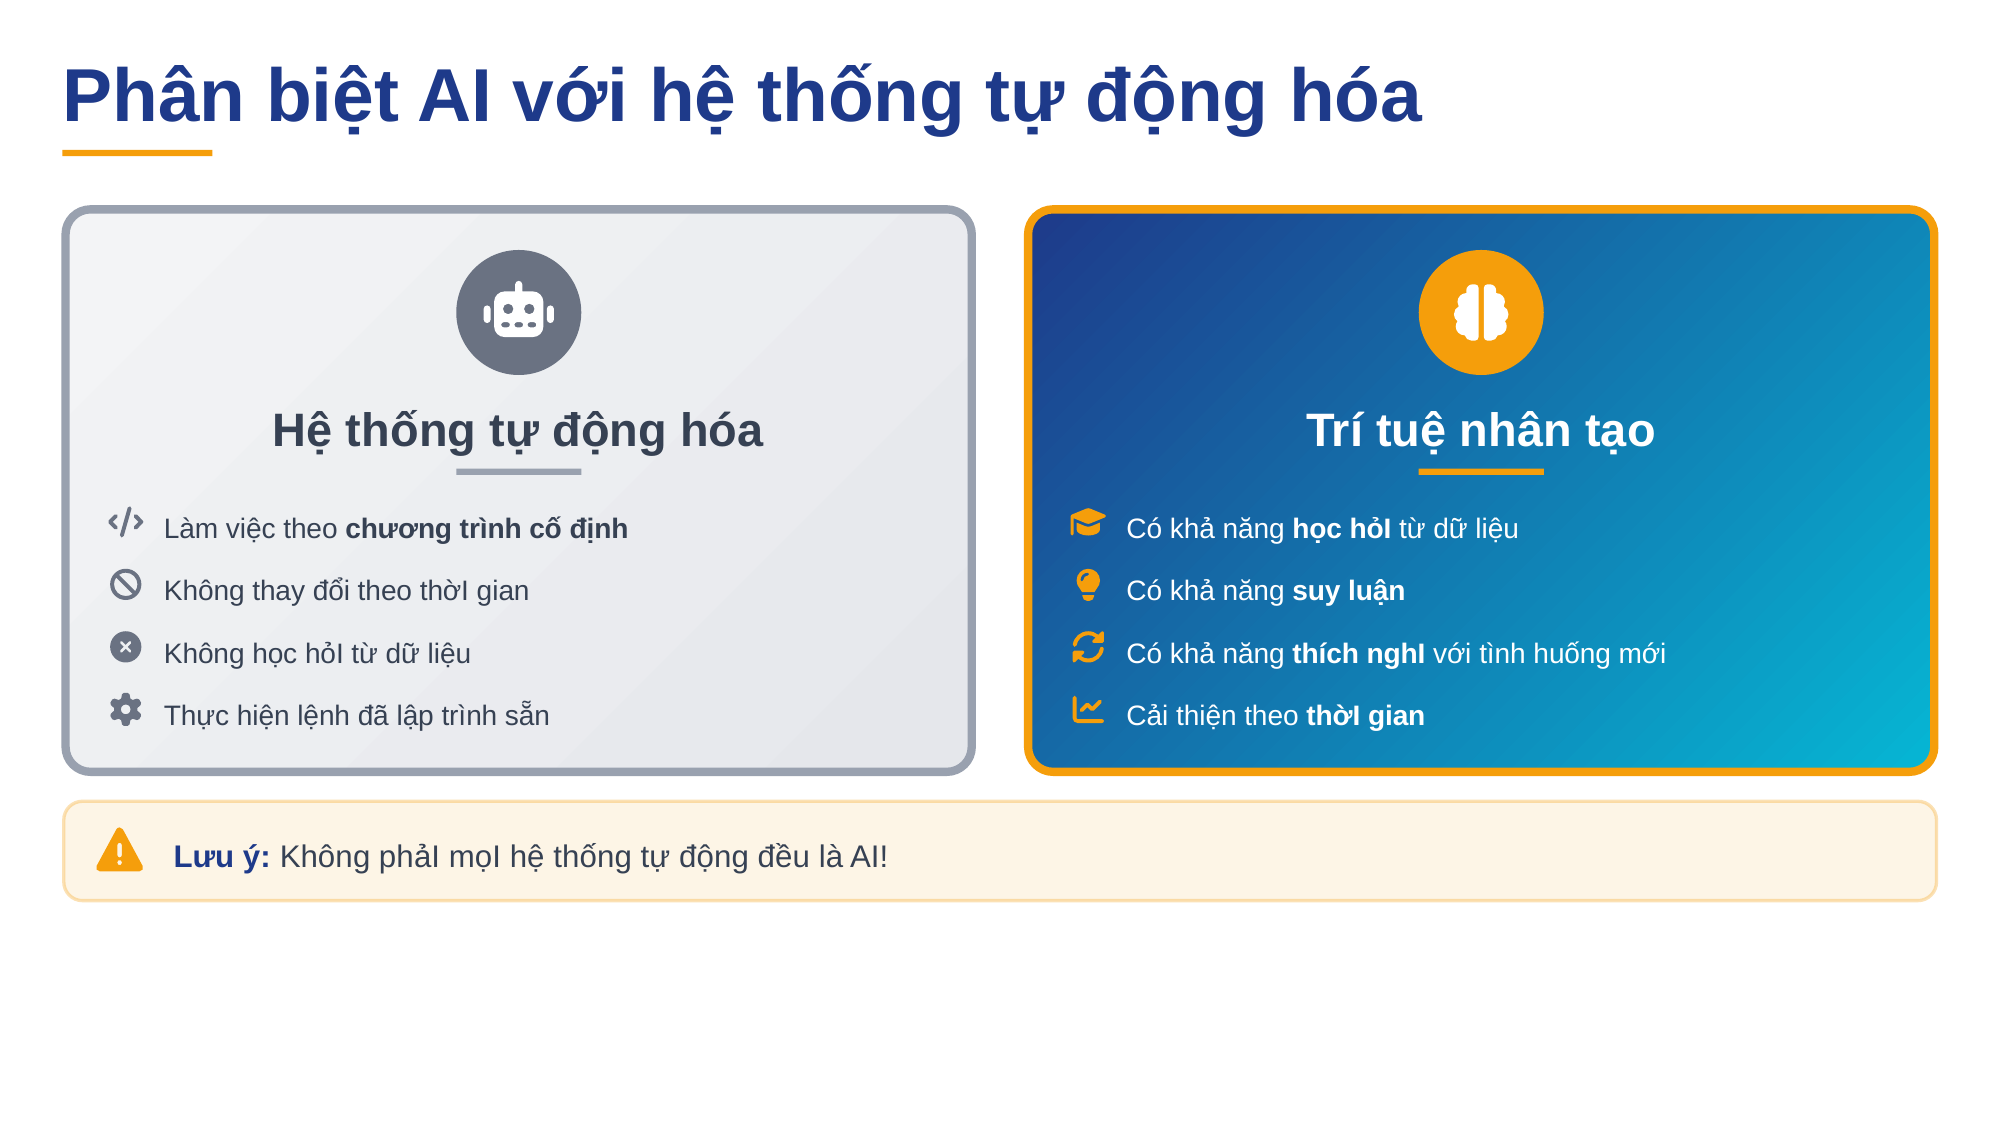

Phân biệt AI với hệ thống tự động hóa

Hệ thống tự động hóa
Trí tuệ nhân tạo

Làm việc theo chương trình cố định
Có khả năng học hỏI từ dữ liệu

Không thay đổi theo thờI gian
Có khả năng suy luận

Không học hỏI từ dữ liệu
Có khả năng thích nghI với tình huống mới

Thực hiện lệnh đã lập trình sẵn
Cải thiện theo thờI gian

Lưu ý: Không phảI mọI hệ thống tự động đều là AI!